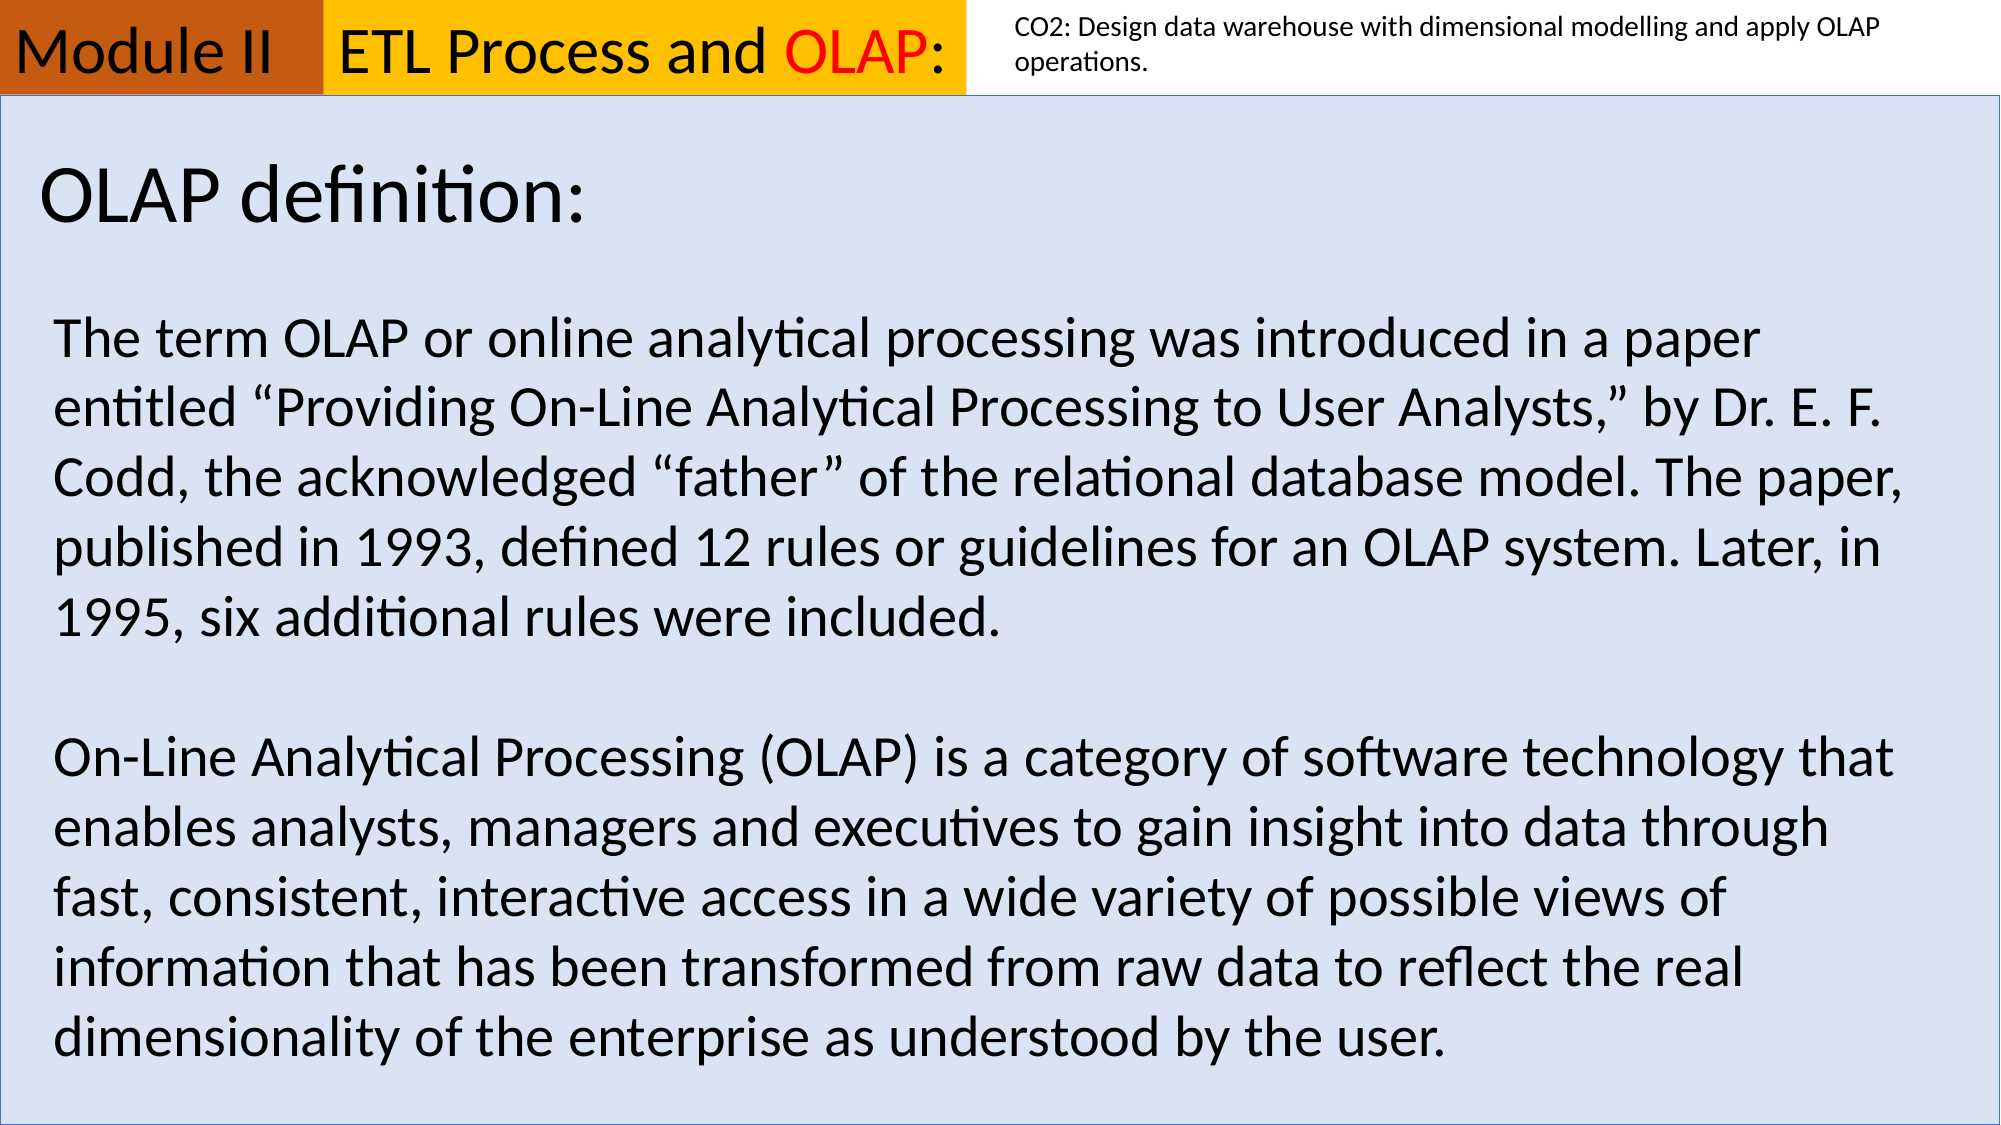

Module II
# ETL Process and OLAP:
CO2: Design data warehouse with dimensional modelling and apply OLAP operations.

OLAP definition:
The term OLAP or online analytical processing was introduced in a paper entitled “Providing On-Line Analytical Processing to User Analysts,” by Dr. E. F. Codd, the acknowledged “father” of the relational database model. The paper, published in 1993, defined 12 rules or guidelines for an OLAP system. Later, in 1995, six additional rules were included.

On-Line Analytical Processing (OLAP) is a category of software technology that enables analysts, managers and executives to gain insight into data through fast, consistent, interactive access in a wide variety of possible views of information that has been transformed from raw data to reflect the real dimensionality of the enterprise as understood by the user.